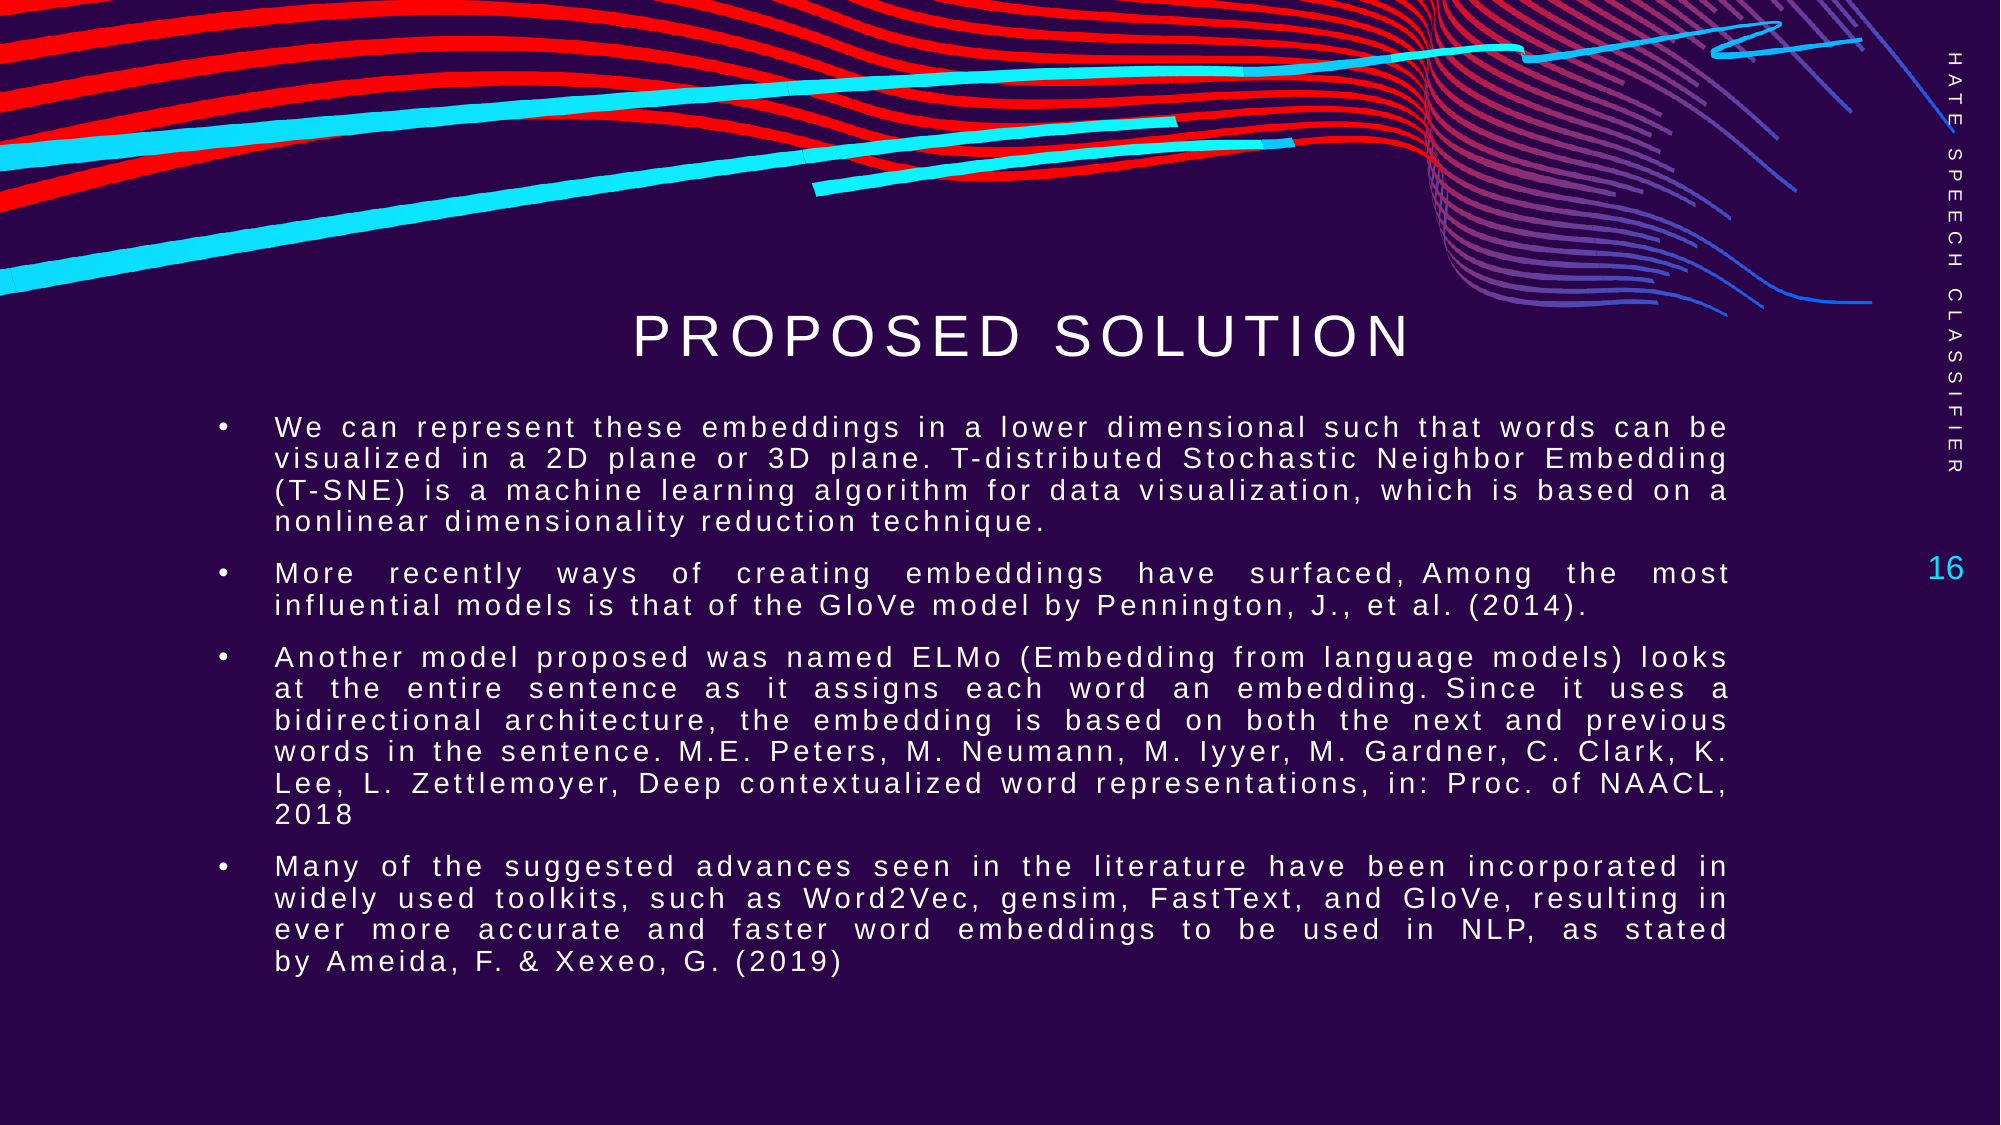

Hate speech classifier
# Proposed Solution
We can represent these embeddings in a lower dimensional such that words can be visualized in a 2D plane or 3D plane. T-distributed Stochastic Neighbor Embedding (T-SNE) is a machine learning algorithm for data visualization, which is based on a nonlinear dimensionality reduction technique.
More recently ways of creating embeddings have surfaced, Among the most influential models is that of the GloVe model by Pennington, J., et al. (2014).
Another model proposed was named ELMo (Embedding from language models) looks at the entire sentence as it assigns each word an embedding. Since it uses a bidirectional architecture, the embedding is based on both the next and previous words in the sentence. M.E. Peters, M. Neumann, M. Iyyer, M. Gardner, C. Clark, K. Lee, L. Zettlemoyer, Deep contextualized word representations, in: Proc. of NAACL, 2018
Many of the suggested advances seen in the literature have been incorporated in widely used toolkits, such as Word2Vec, gensim, FastText, and GloVe, resulting in ever more accurate and faster word embeddings to be used in NLP, as stated by Ameida, F. & Xexeo, G. (2019)

16